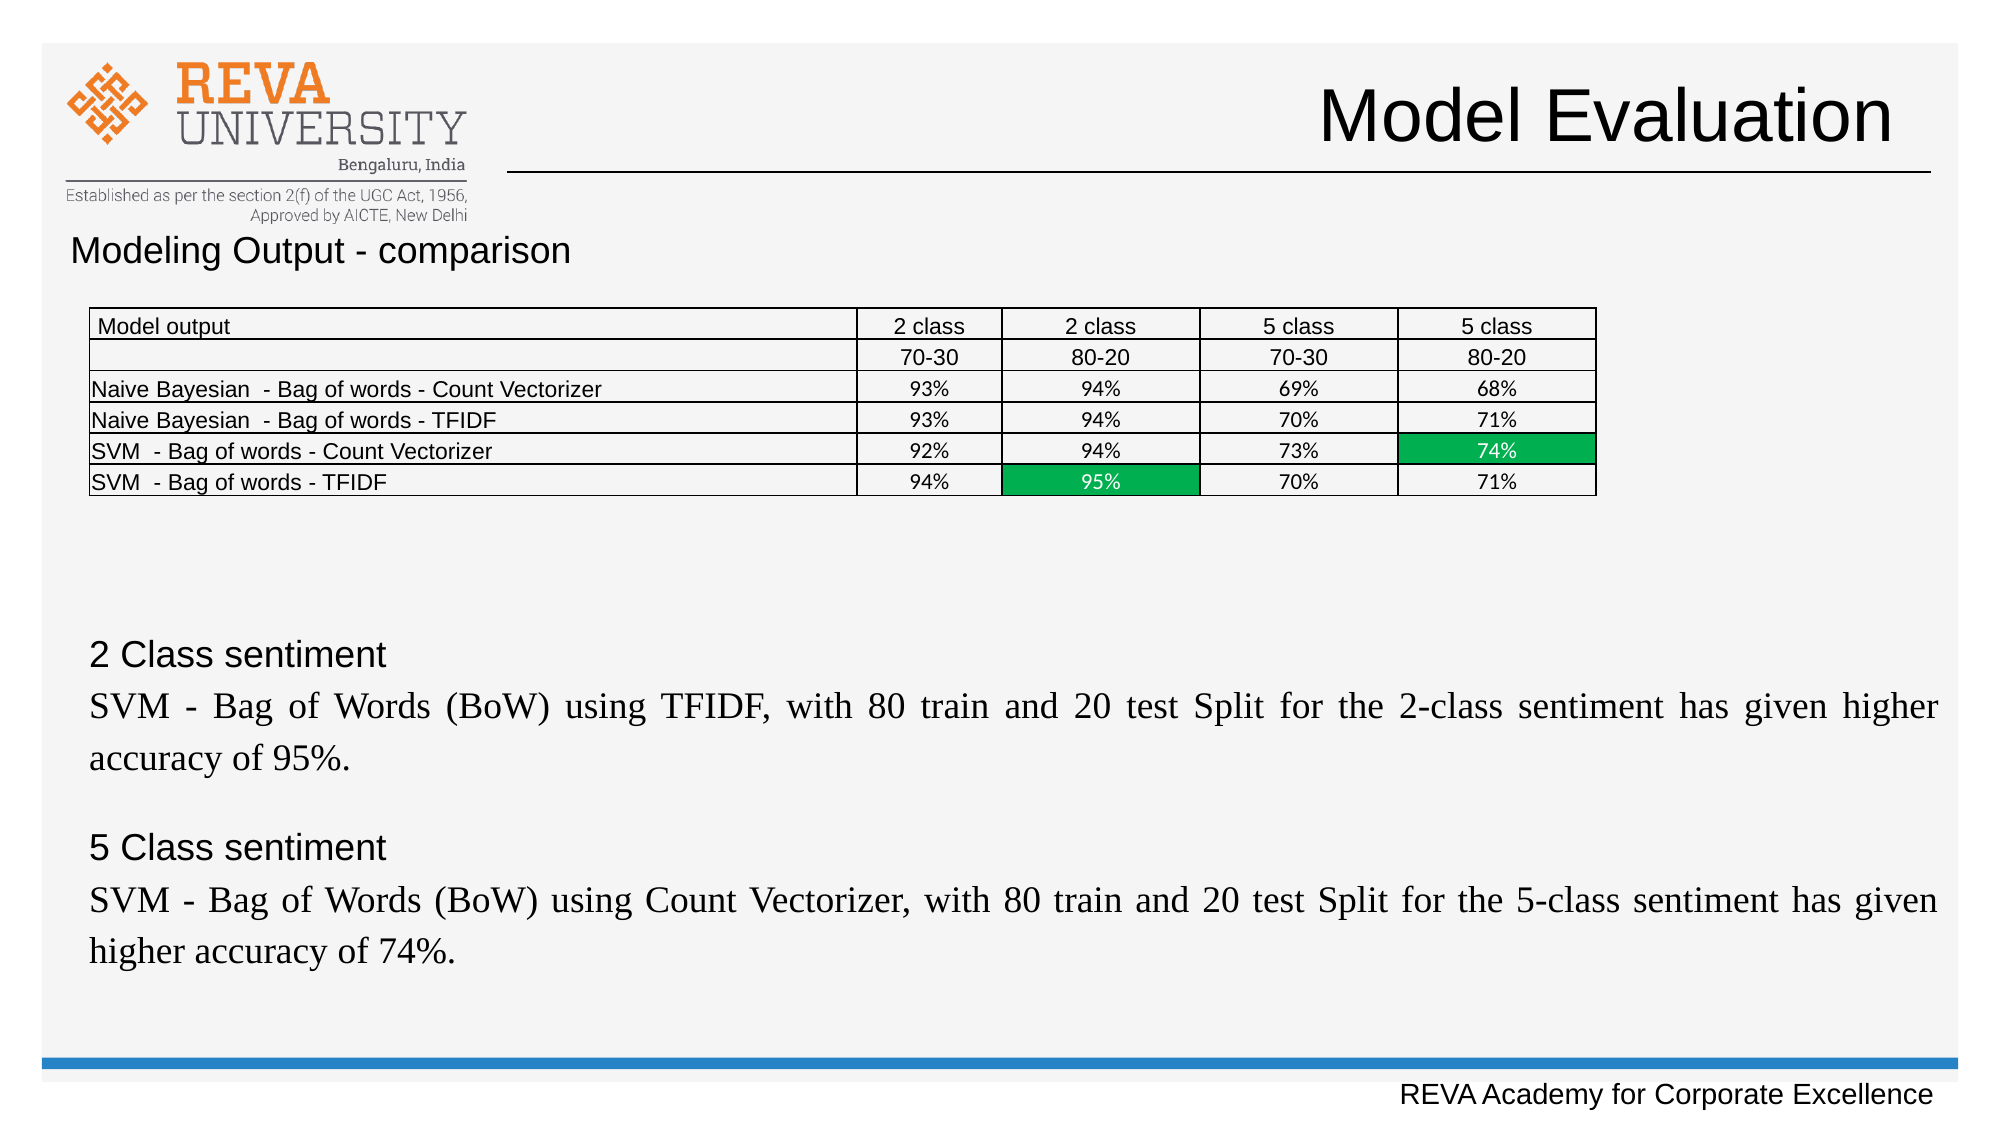

# Model Evaluation
Modeling Output - comparison
| Model output | 2 class | 2 class | 5 class | 5 class |
| --- | --- | --- | --- | --- |
|  | 70-30 | 80-20 | 70-30 | 80-20 |
| Naive Bayesian - Bag of words - Count Vectorizer | 93% | 94% | 69% | 68% |
| Naive Bayesian - Bag of words - TFIDF | 93% | 94% | 70% | 71% |
| SVM - Bag of words - Count Vectorizer | 92% | 94% | 73% | 74% |
| SVM - Bag of words - TFIDF | 94% | 95% | 70% | 71% |
2 Class sentiment
SVM - Bag of Words (BoW) using TFIDF, with 80 train and 20 test Split for the 2-class sentiment has given higher accuracy of 95%.

5 Class sentiment
SVM - Bag of Words (BoW) using Count Vectorizer, with 80 train and 20 test Split for the 5-class sentiment has given higher accuracy of 74%.